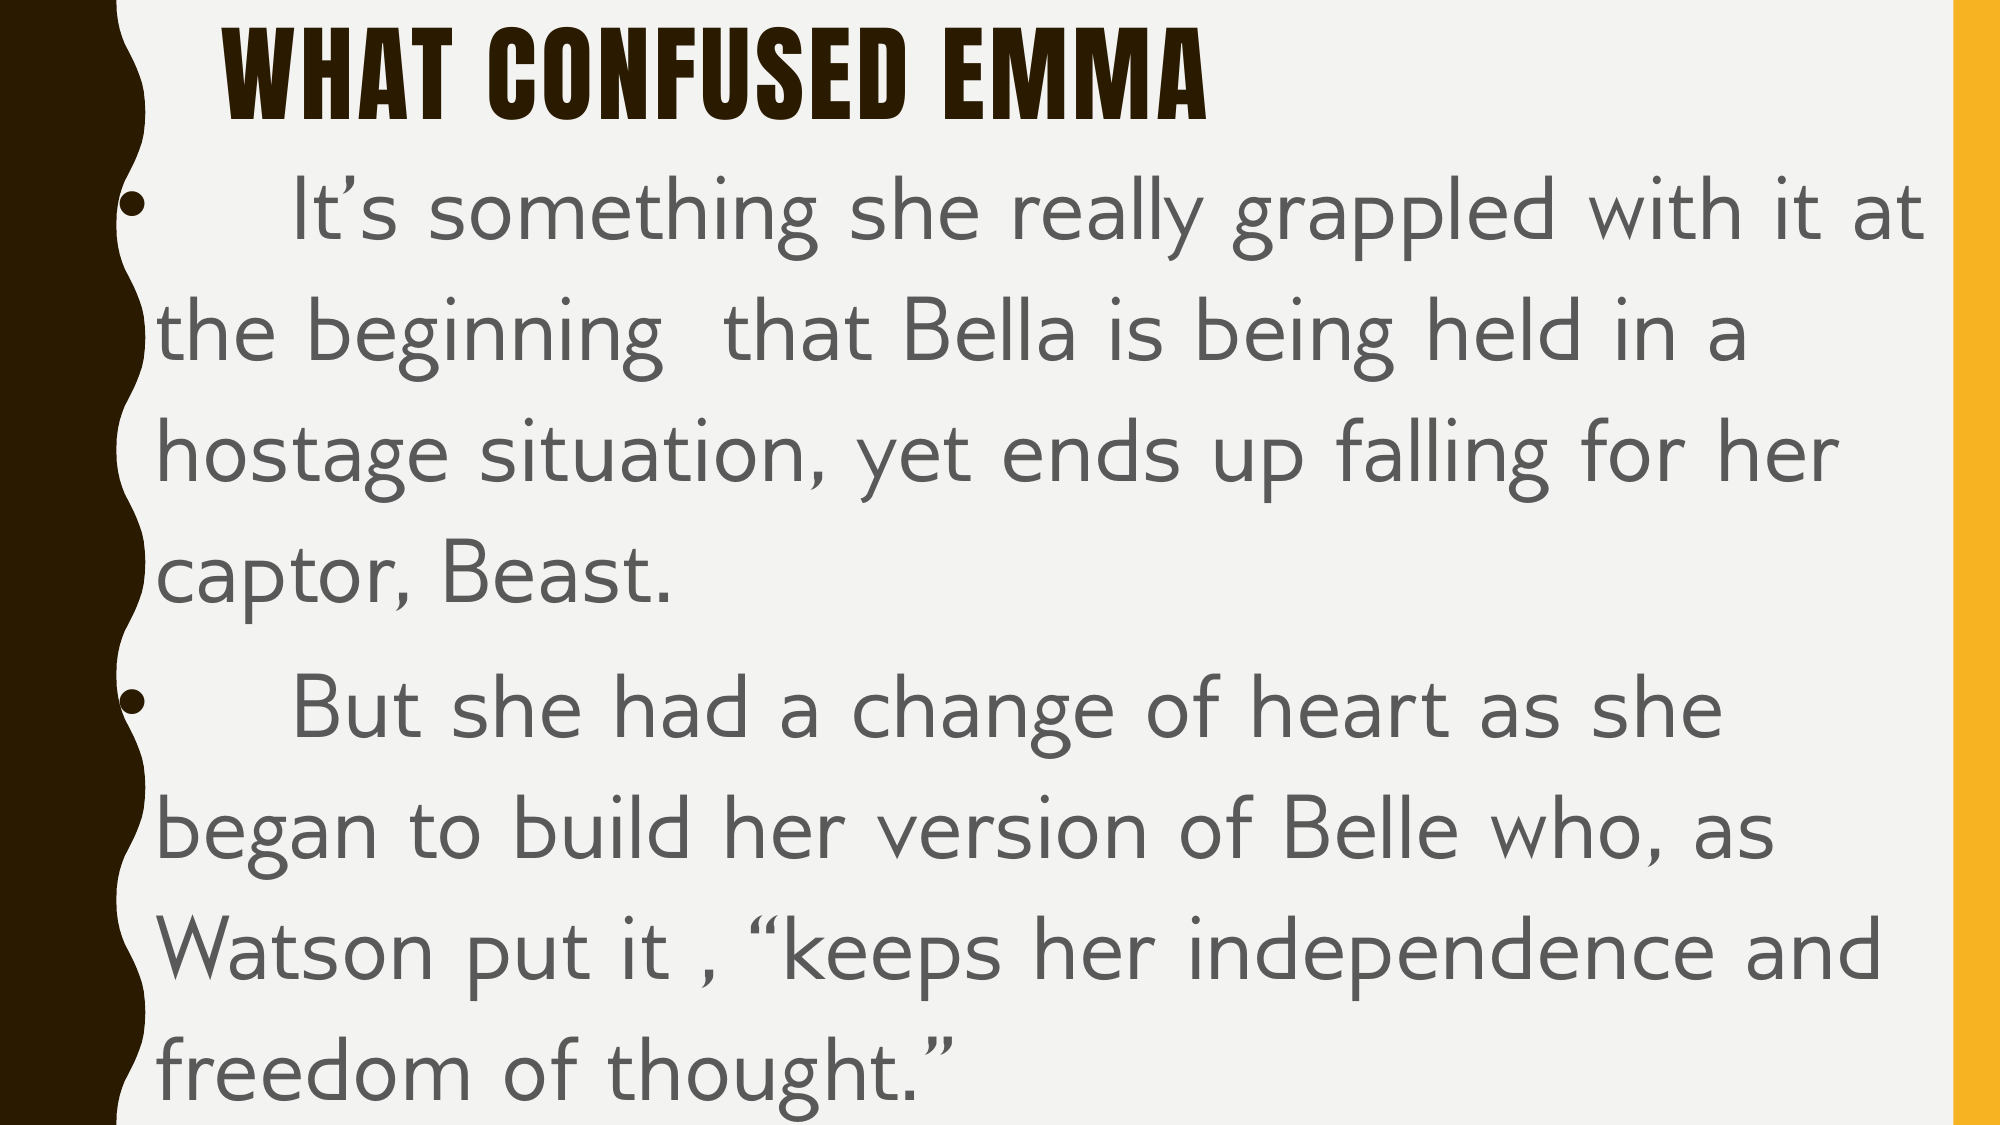

# What confused emma
     It’s something she really grappled with it at the beginning  that Bella is being held in a hostage situation, yet ends up falling for her captor, Beast.
     But she had a change of heart as she began to build her version of Belle who, as Watson put it , “keeps her independence and freedom of thought.”